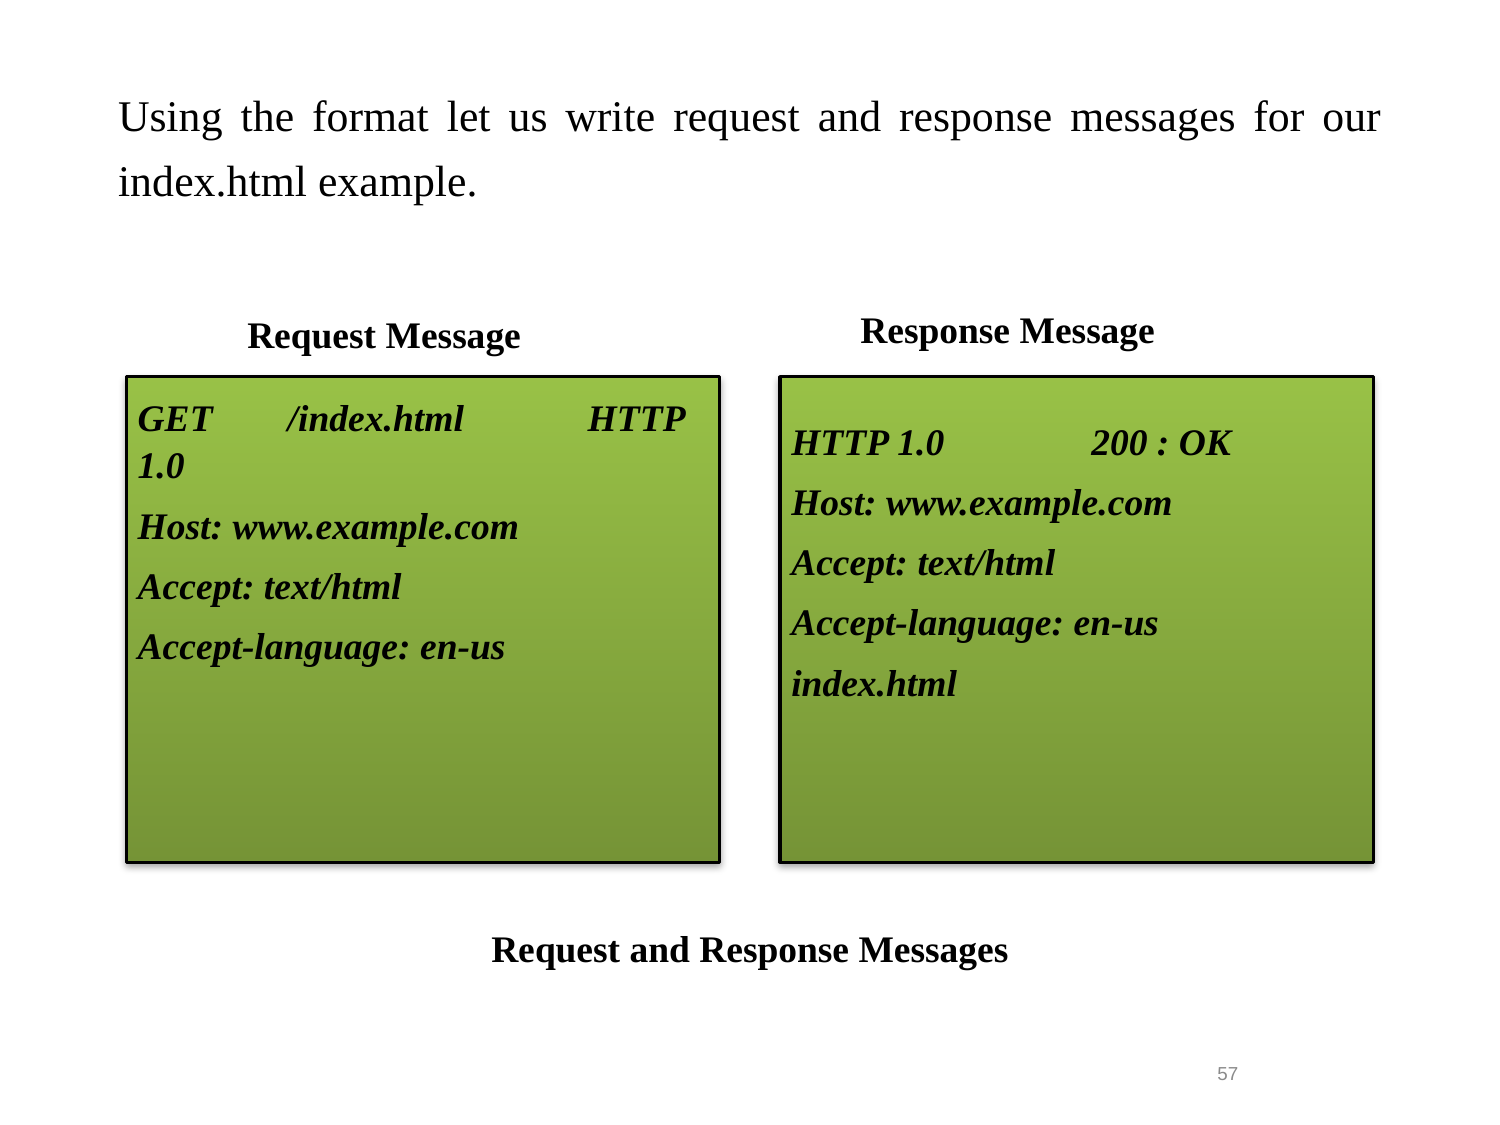

Using the format let us write request and response messages for our index.html example.

Response Message
Request Message
GET 	/index.html	HTTP 1.0
Host: www.example.com
Accept: text/html
Accept-language: en-us

HTTP 1.0	200 : OK
Host: www.example.com
Accept: text/html
Accept-language: en-us
index.html

Request and Response Messages
57